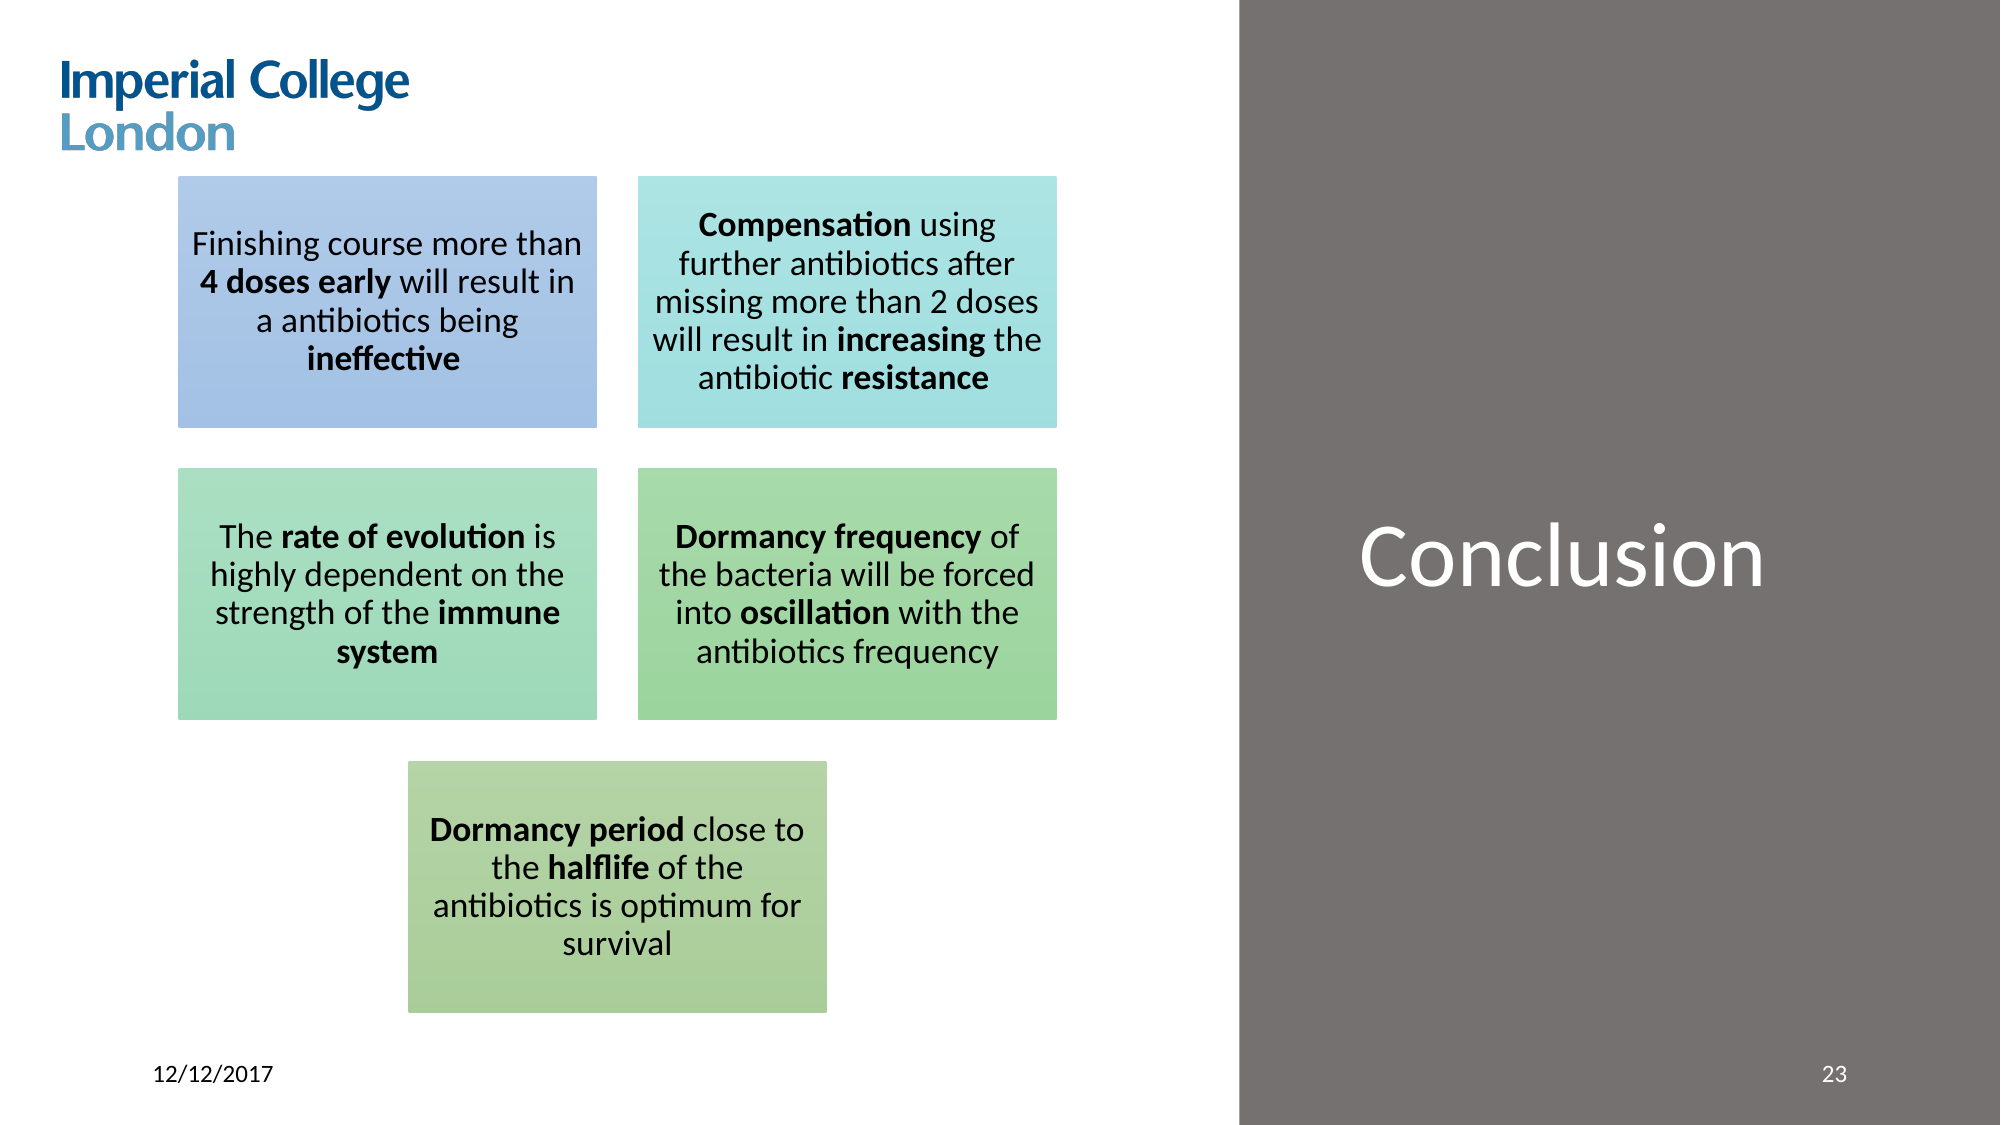

# Conclusion
Finishing course more than 4 doses early will result in a antibiotics being ineffective
Compensation using further antibiotics after missing more than 2 doses will result in increasing the antibiotic resistance
The rate of evolution is highly dependent on the strength of the immune system
Dormancy frequency of the bacteria will be forced into oscillation with the antibiotics frequency
Dormancy period close to the halflife of the antibiotics is optimum for survival
12/12/2017

23